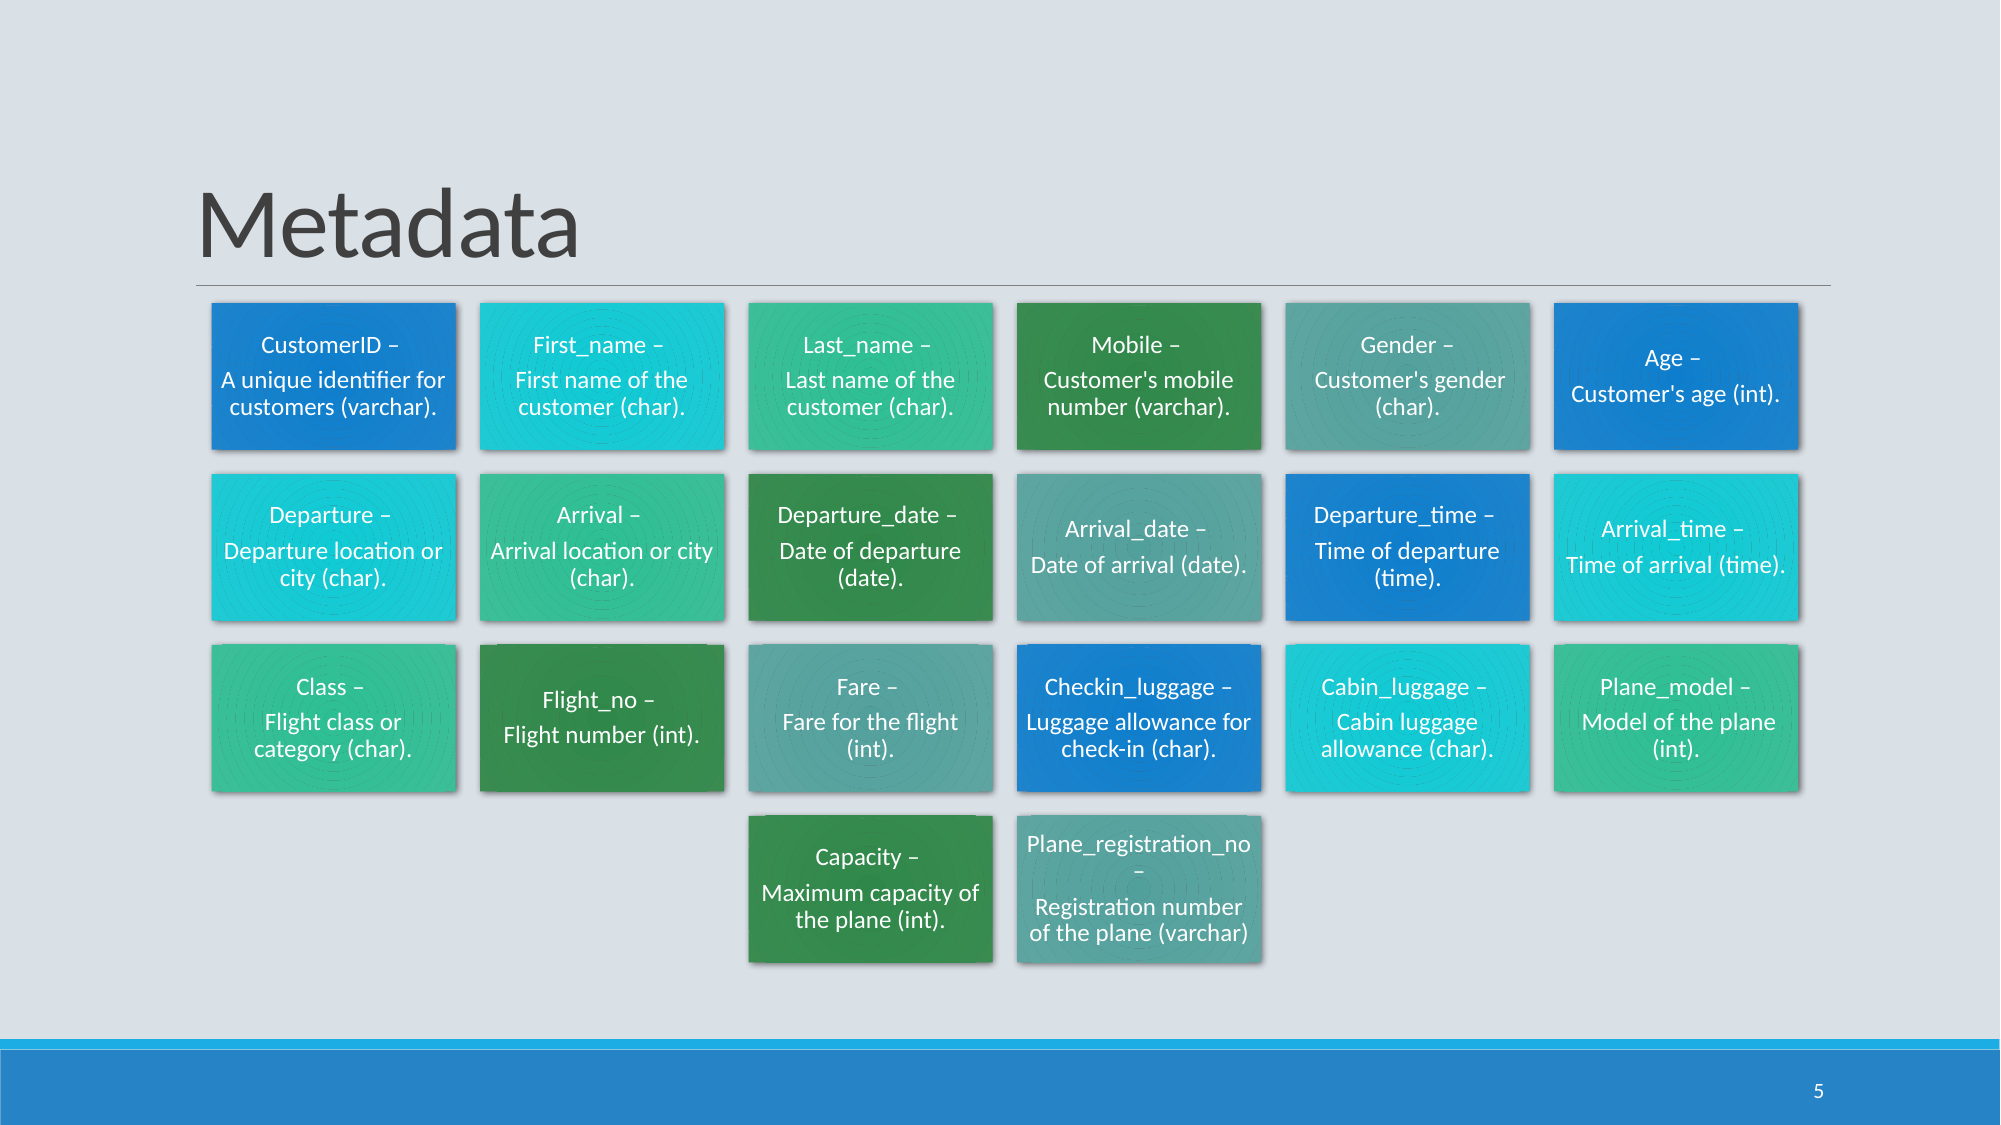

# Metadata
CustomerID –
A unique identifier for customers (varchar).
First_name –
First name of the customer (char).
Last_name –
Last name of the customer (char).
Mobile –
Customer's mobile number (varchar).
Gender –
 Customer's gender (char).
Age –
Customer's age (int).
Departure –
Departure location or city (char).
Arrival –
Arrival location or city (char).
Departure_date –
Date of departure (date).
Arrival_date –
Date of arrival (date).
Departure_time –
Time of departure (time).
Arrival_time –
Time of arrival (time).
Class –
Flight class or category (char).
Flight_no –
Flight number (int).
Fare –
Fare for the flight (int).
Checkin_luggage –
Luggage allowance for check-in (char).
Cabin_luggage –
Cabin luggage allowance (char).
Plane_model –
 Model of the plane (int).
Capacity –
Maximum capacity of the plane (int).
Plane_registration_no –
Registration number of the plane (varchar)
5